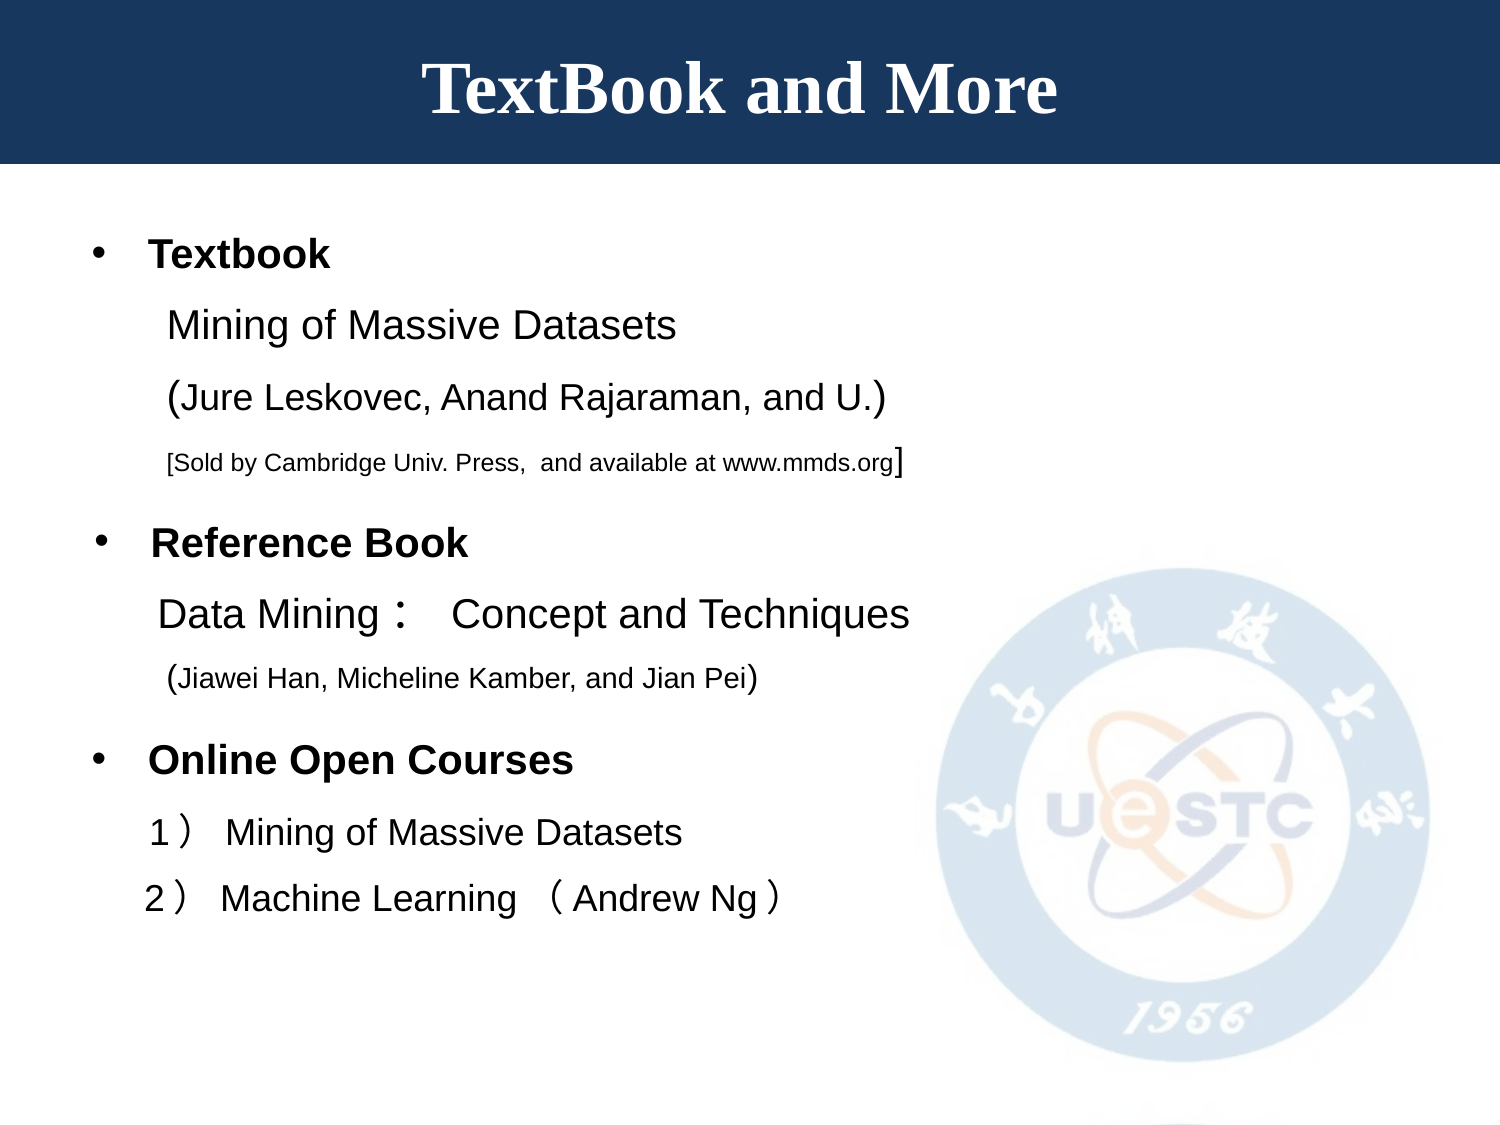

TextBook and More
Textbook
Mining of Massive Datasets
(Jure Leskovec, Anand Rajaraman, and U.)
[Sold by Cambridge Univ. Press,  and available at www.mmds.org]
Reference Book
Data Mining： Concept and Techniques
 (Jiawei Han, Micheline Kamber, and Jian Pei)
Online Open Courses
     1）Mining of Massive Datasets
     2）Machine Learning（Andrew Ng）